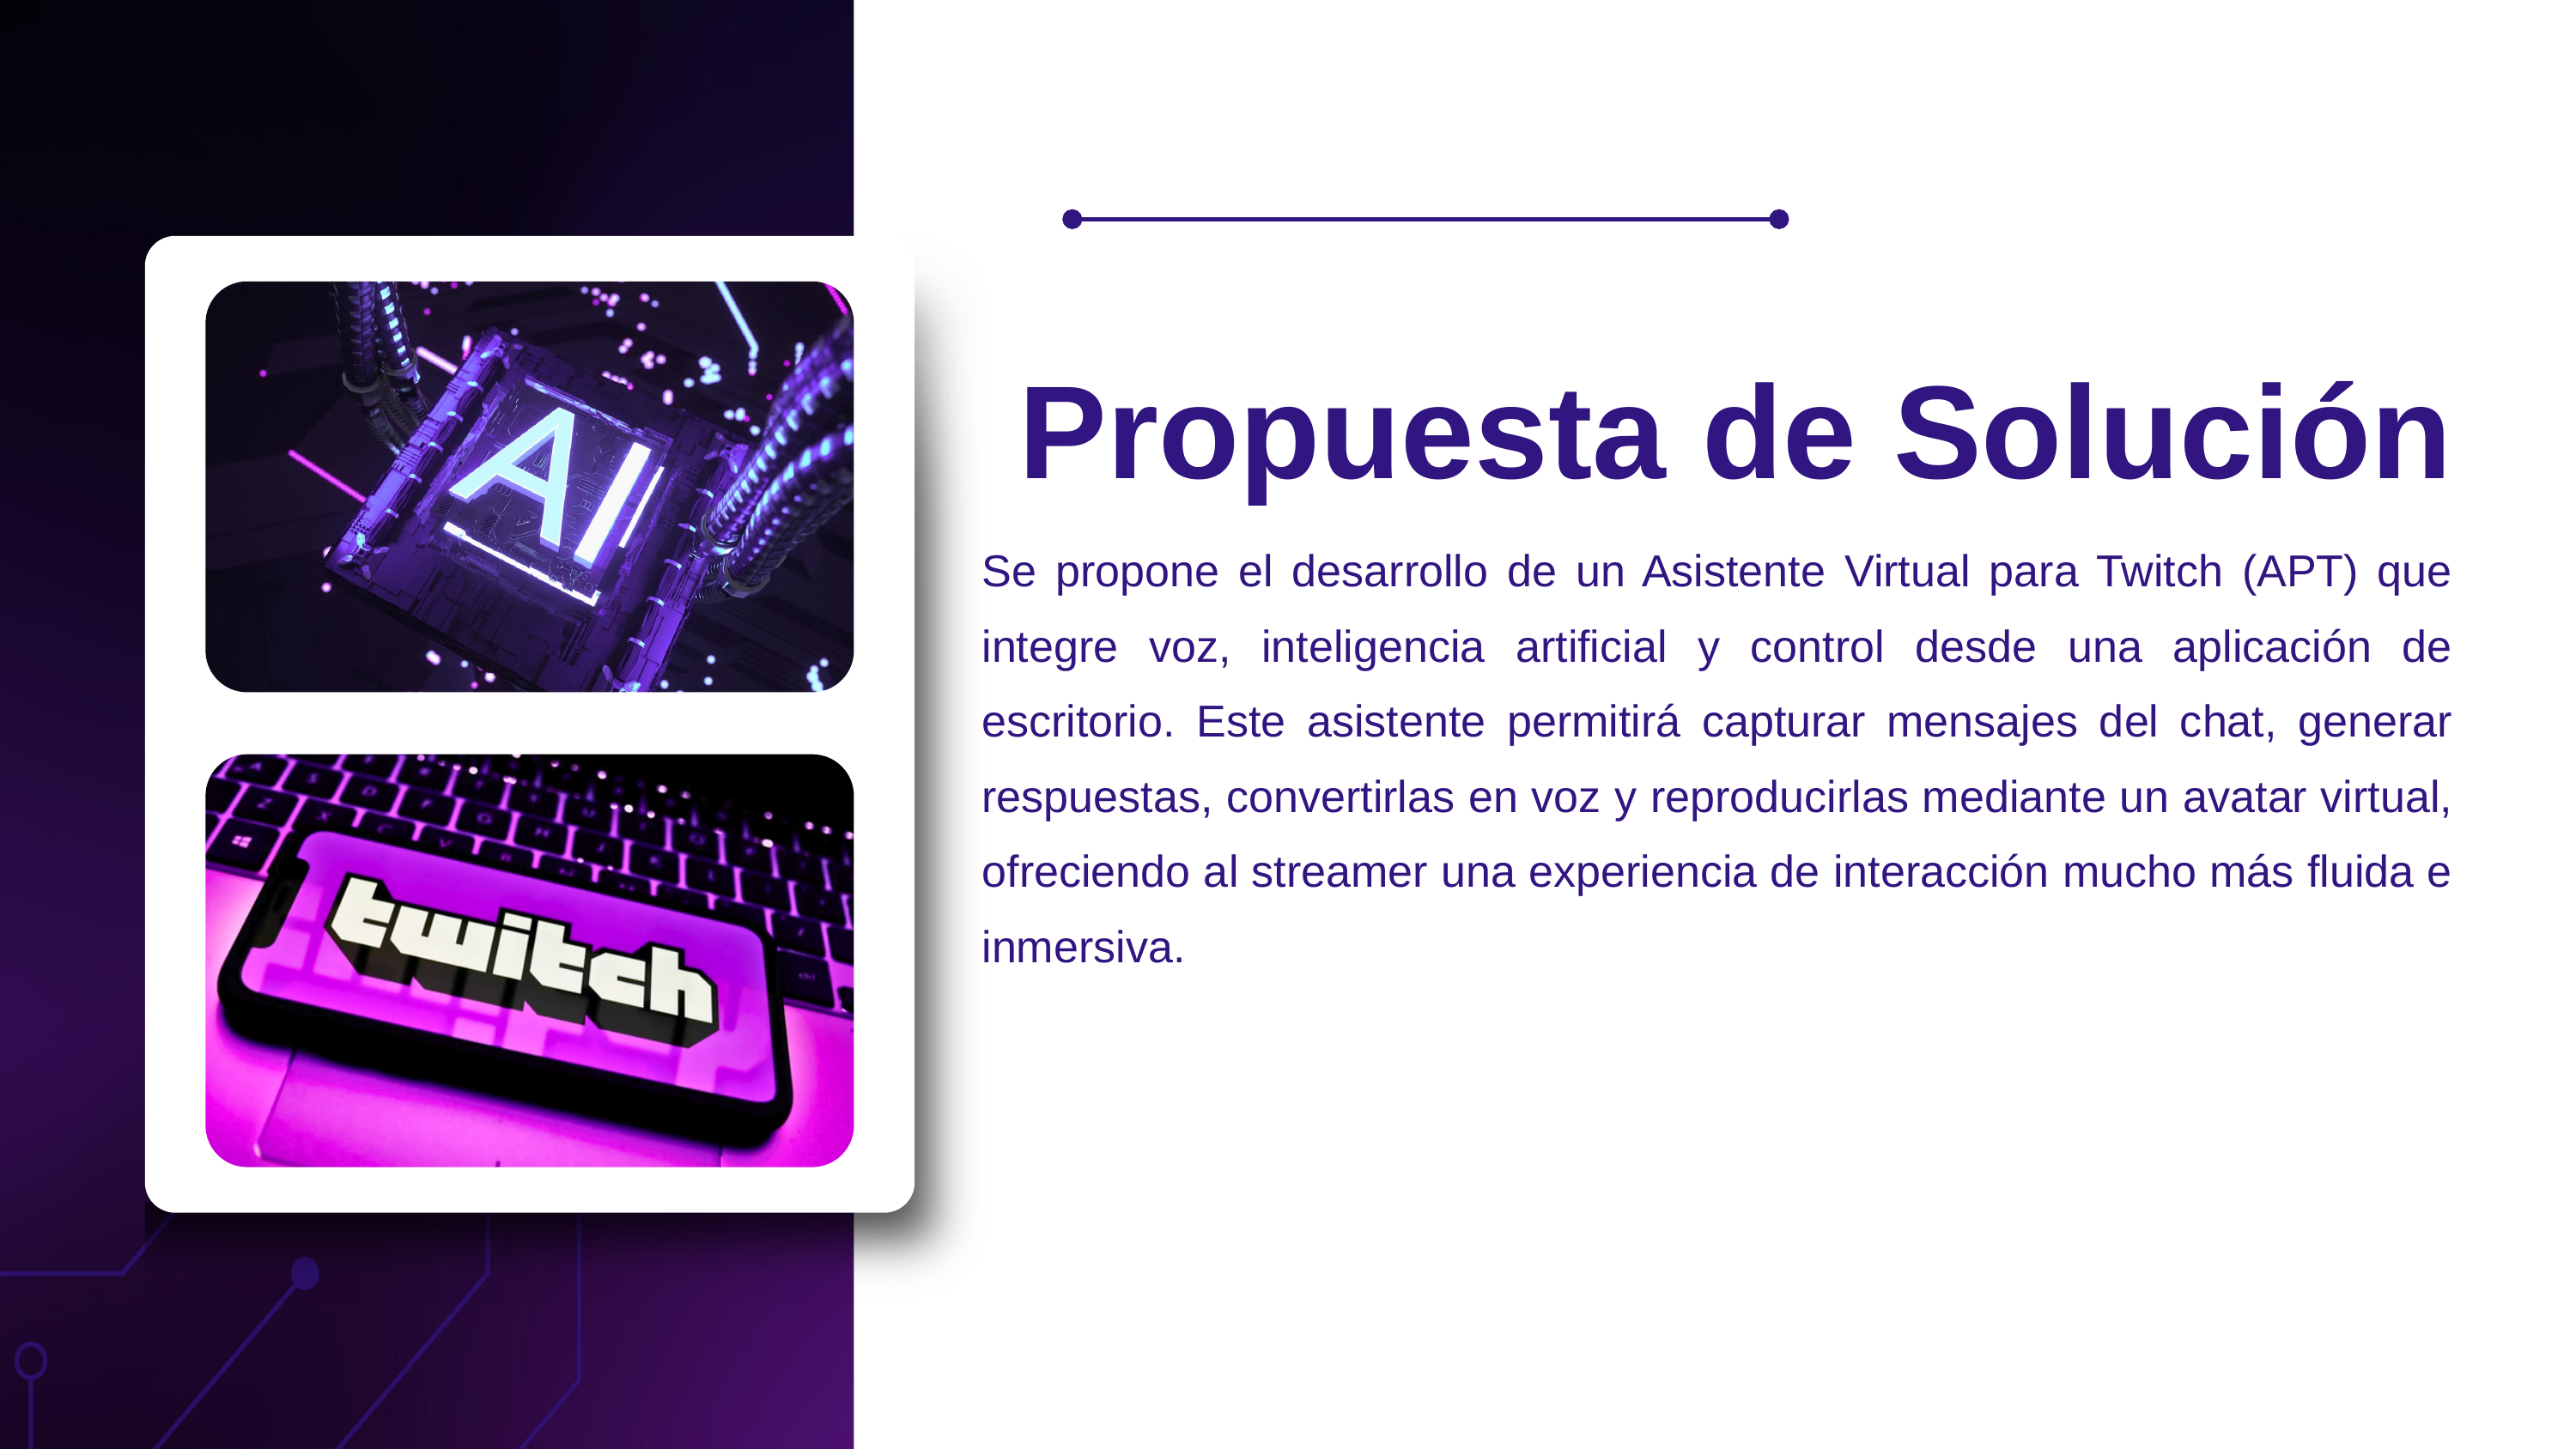

Propuesta de Solución
Se propone el desarrollo de un Asistente Virtual para Twitch (APT) que integre voz, inteligencia artificial y control desde una aplicación de escritorio. Este asistente permitirá capturar mensajes del chat, generar respuestas, convertirlas en voz y reproducirlas mediante un avatar virtual, ofreciendo al streamer una experiencia de interacción mucho más fluida e inmersiva.